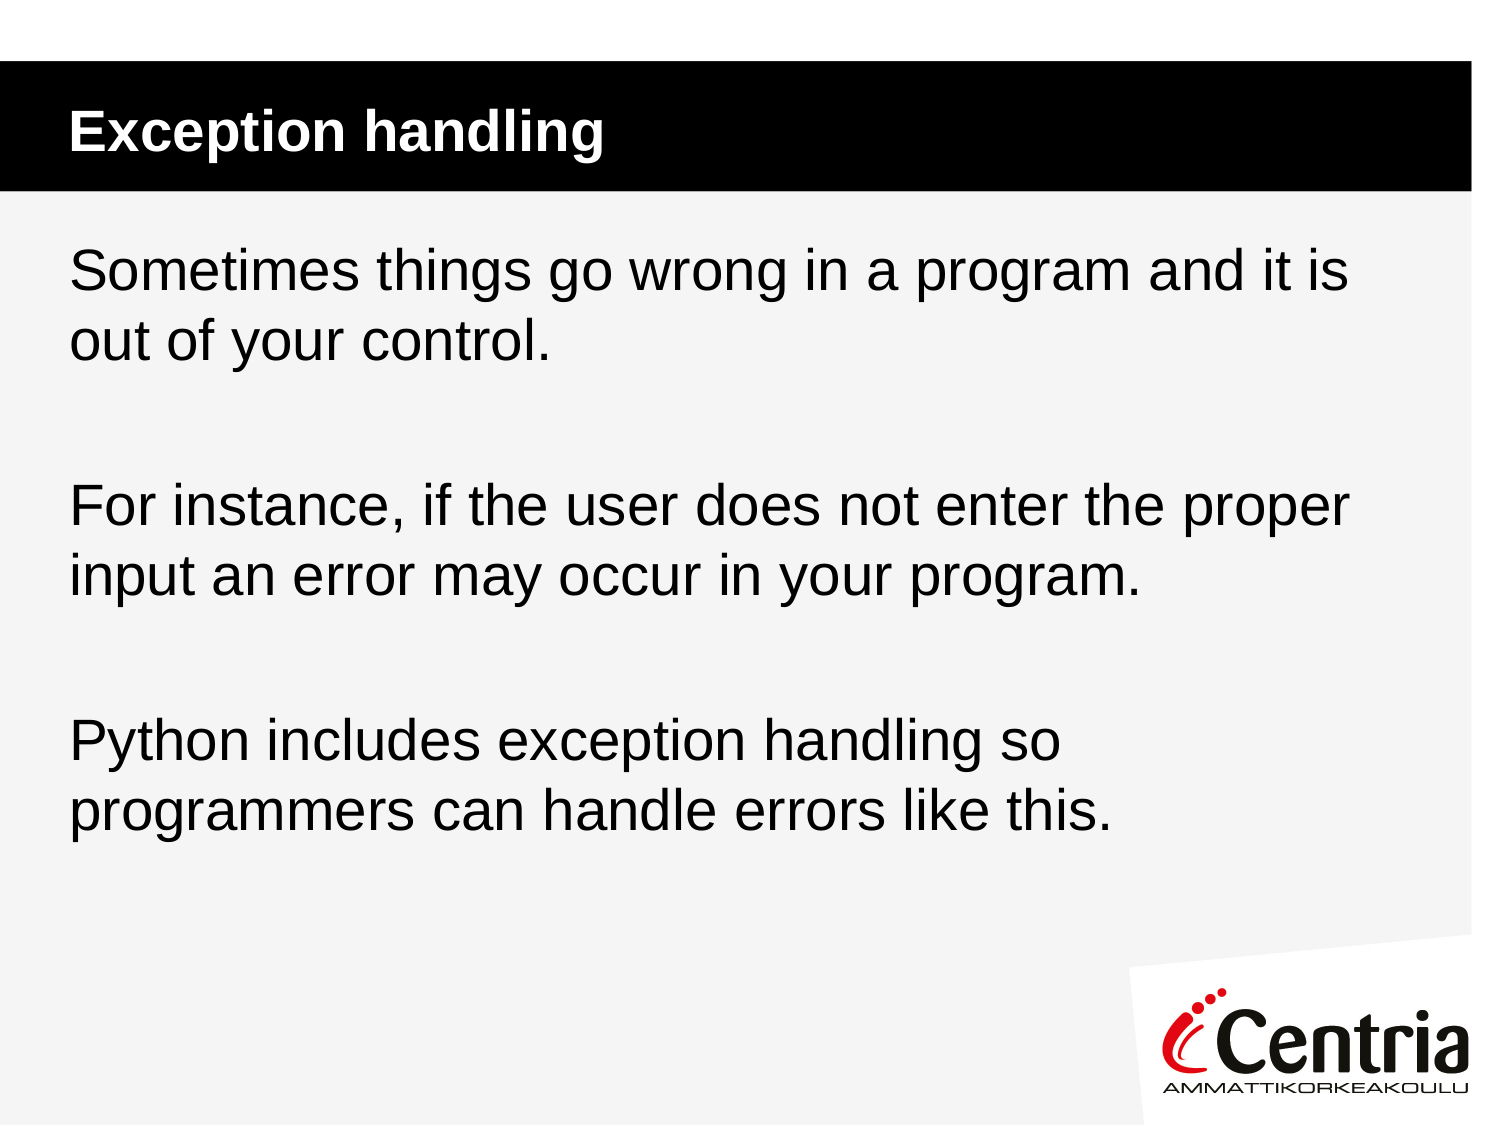

Exception handling
Sometimes things go wrong in a program and it is out of your control.

For instance, if the user does not enter the proper input an error may occur in your program.

Python includes exception handling so programmers can handle errors like this.